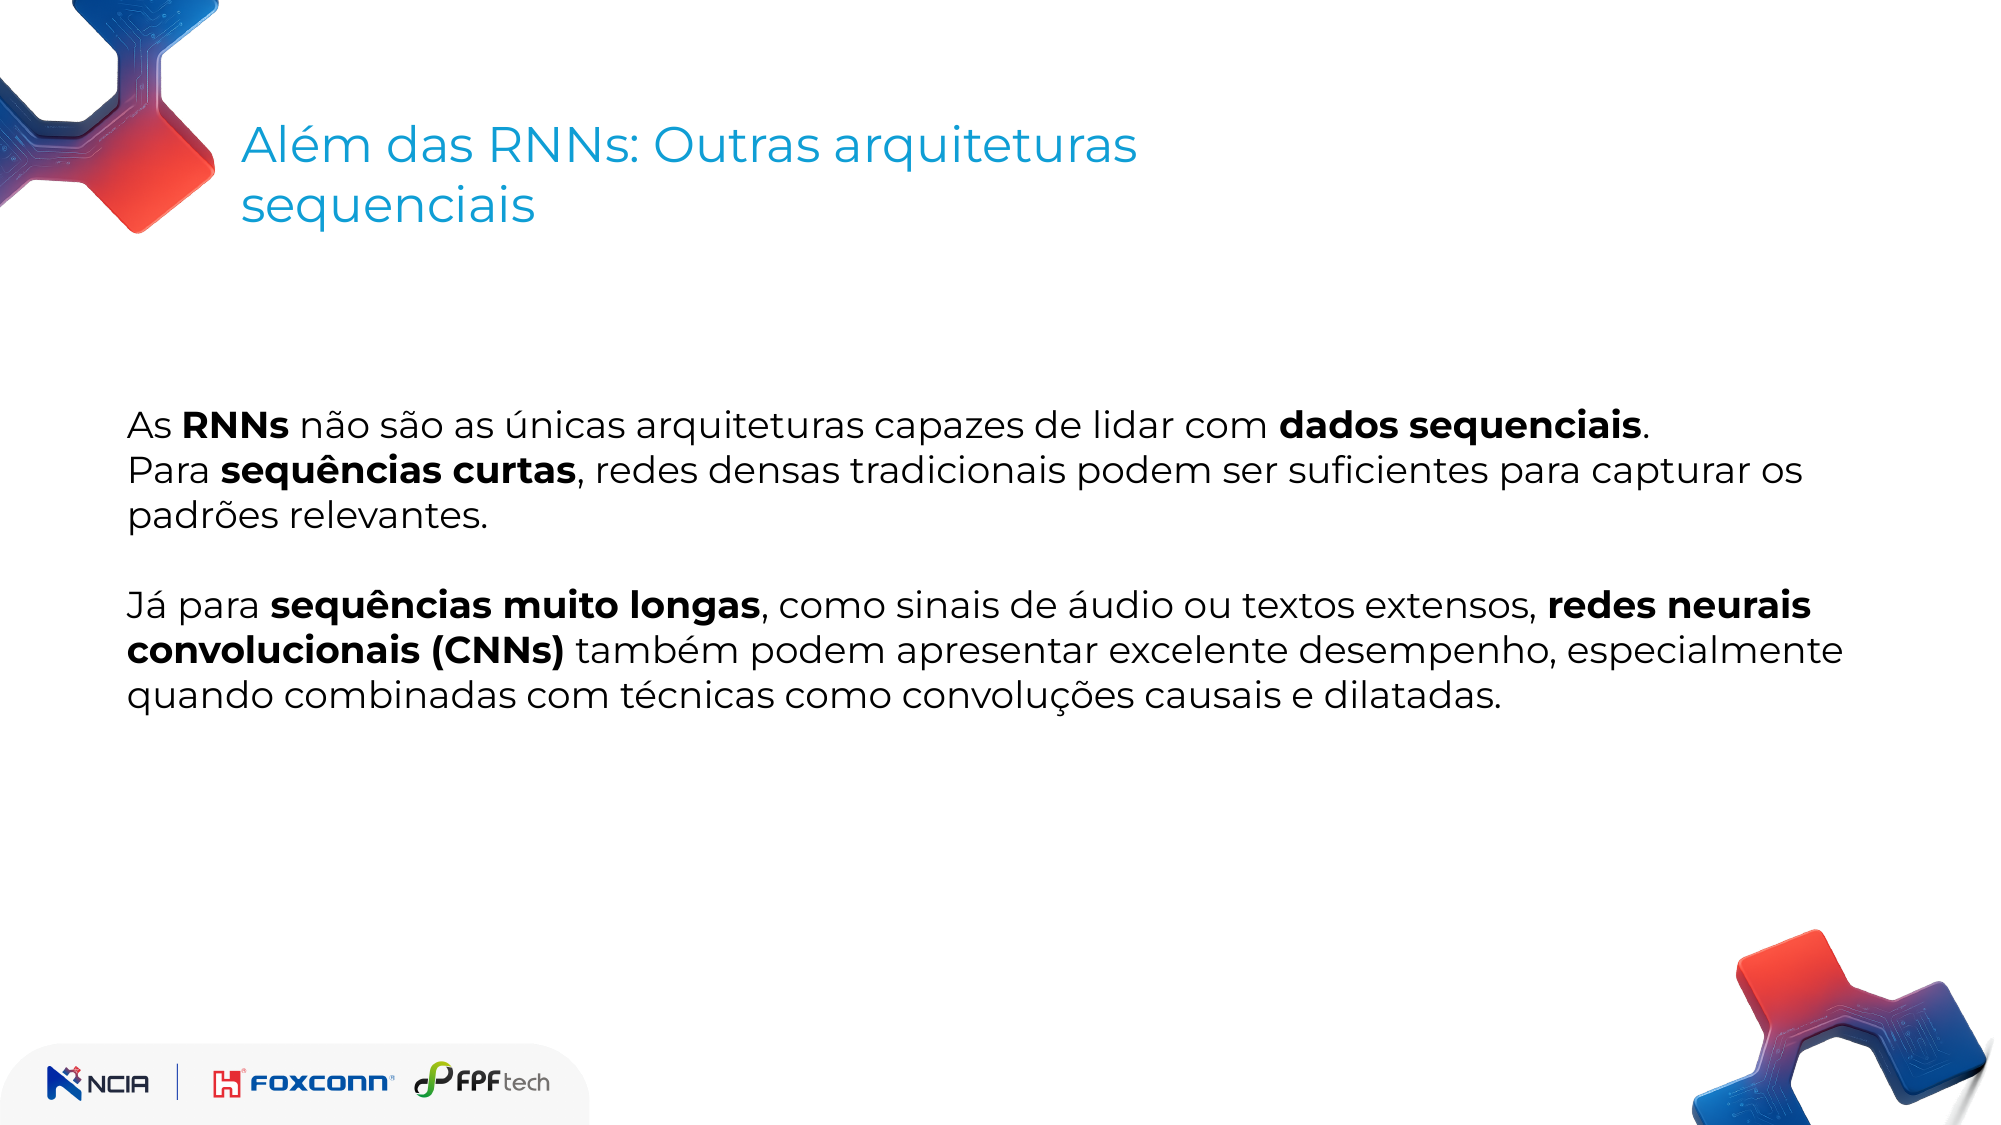

Além das RNNs: Outras arquiteturas sequenciais
As RNNs não são as únicas arquiteturas capazes de lidar com dados sequenciais.
Para sequências curtas, redes densas tradicionais podem ser suficientes para capturar os padrões relevantes.

Já para sequências muito longas, como sinais de áudio ou textos extensos, redes neurais convolucionais (CNNs) também podem apresentar excelente desempenho, especialmente quando combinadas com técnicas como convoluções causais e dilatadas.